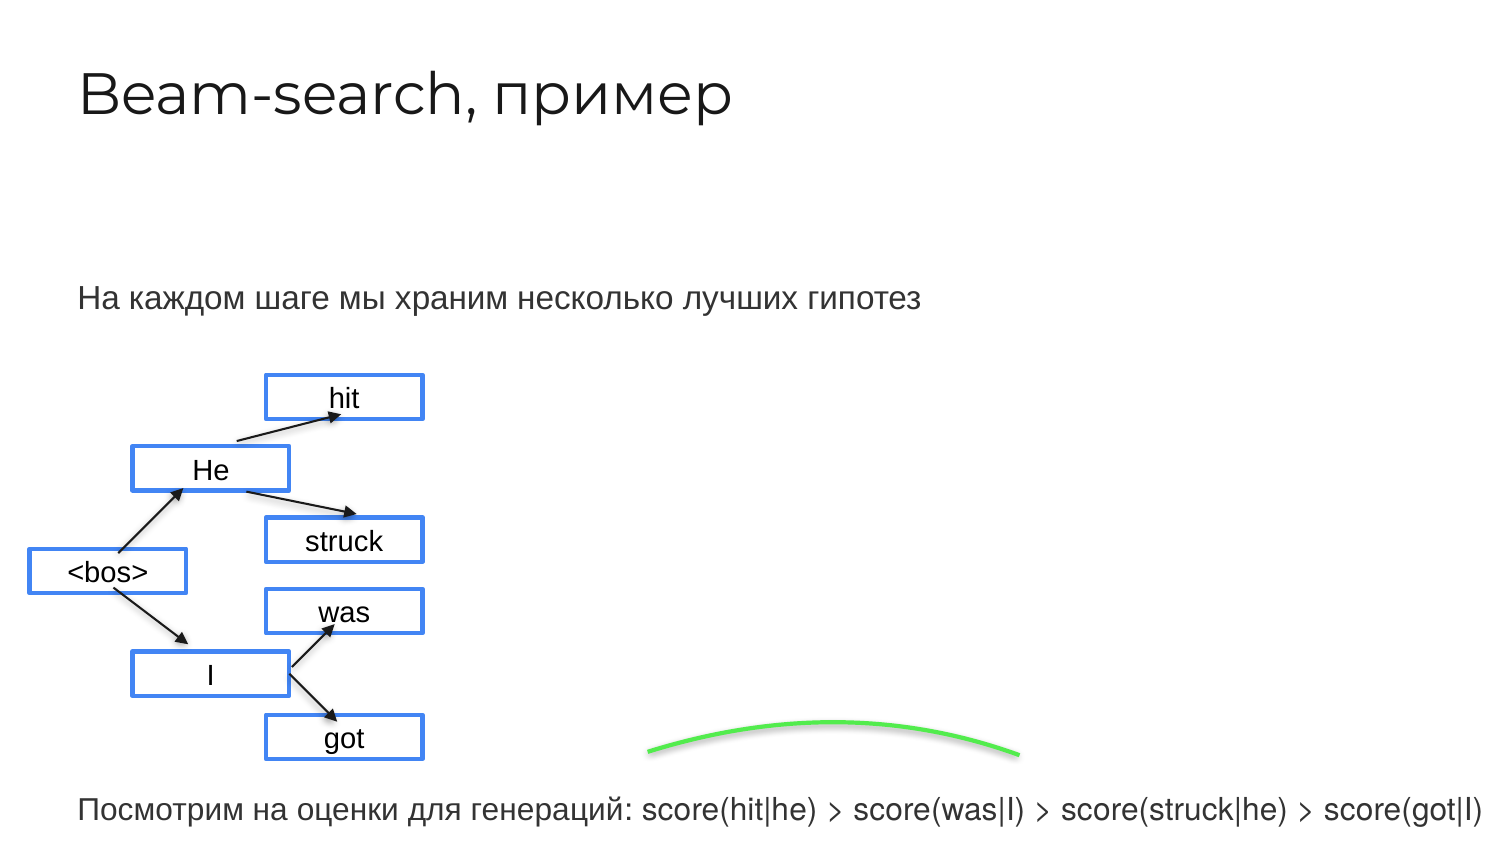

# Beam-search, пример

На каждом шаге мы храним несколько лучших гипотез
hit

He

struck
<bos>

was

I

got

Посмотрим на оценки для генераций: score(hit|he) > score(was|I) > score(struck|he) > score(got|I)